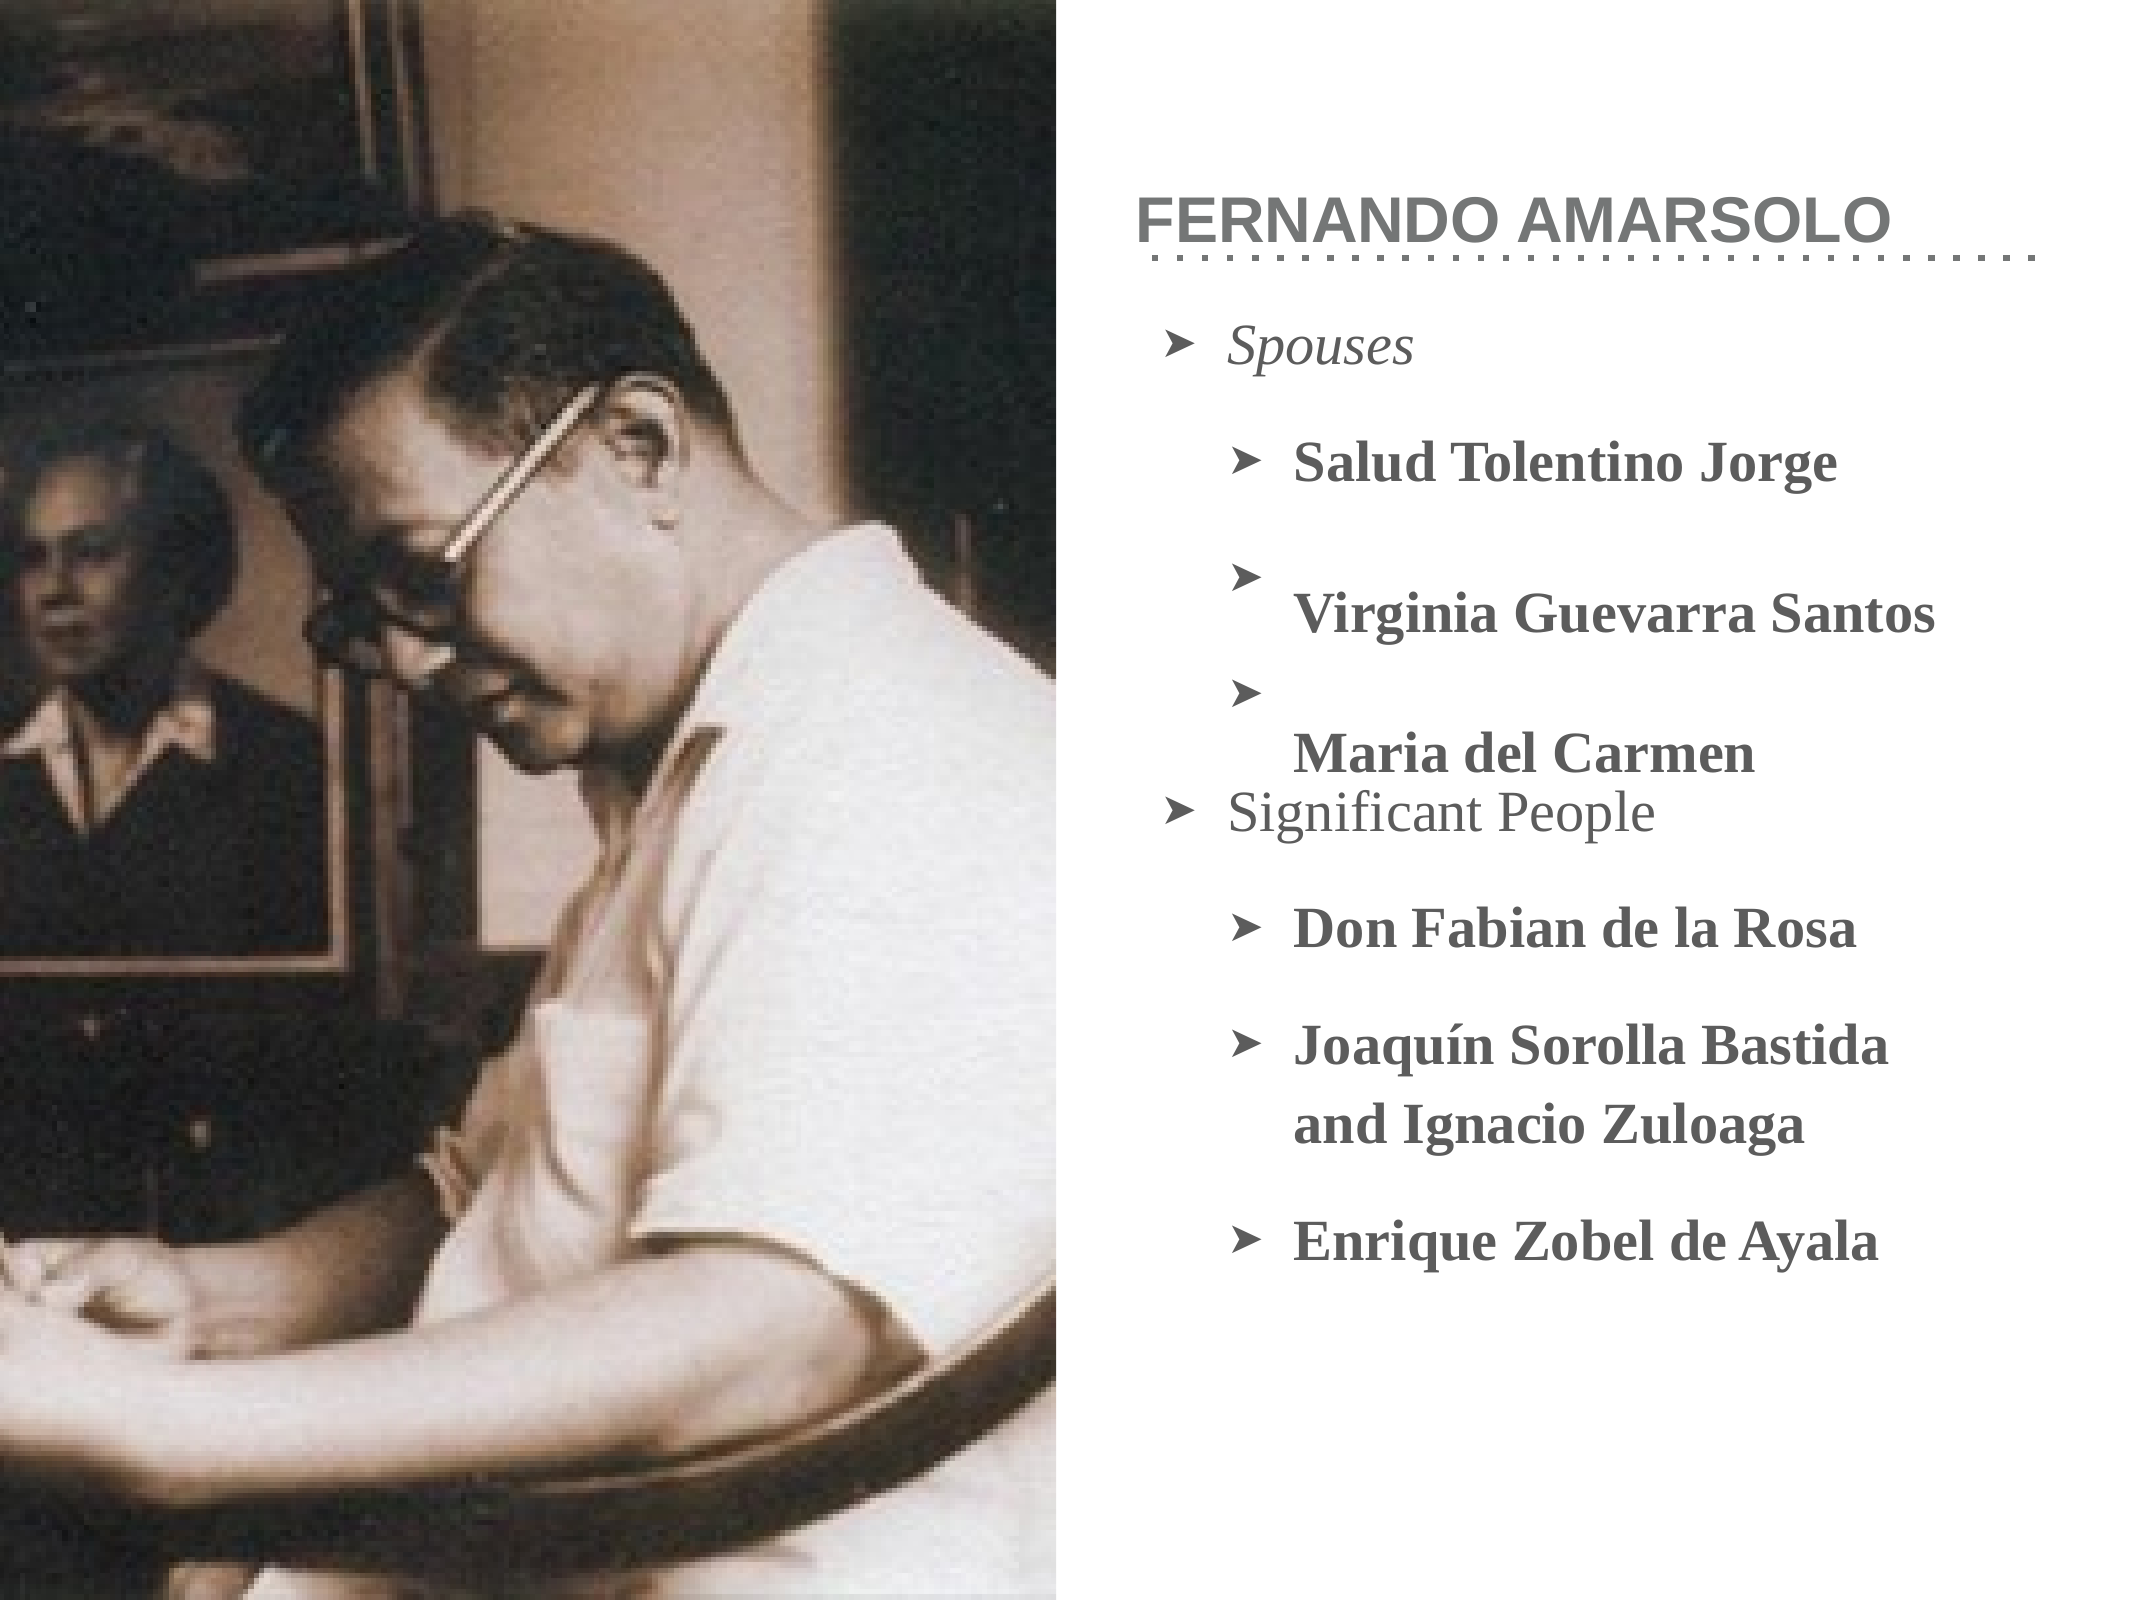

# FERNANDO AMARSOLO

Spouses
➤
Salud Tolentino Jorge
Virginia Guevarra Santos  Maria del Carmen
➤
➤
➤
Significant People
➤
Don Fabian de la Rosa
Joaquín Sorolla Bastida  and Ignacio Zuloaga
Enrique Zobel de Ayala
➤
➤
➤